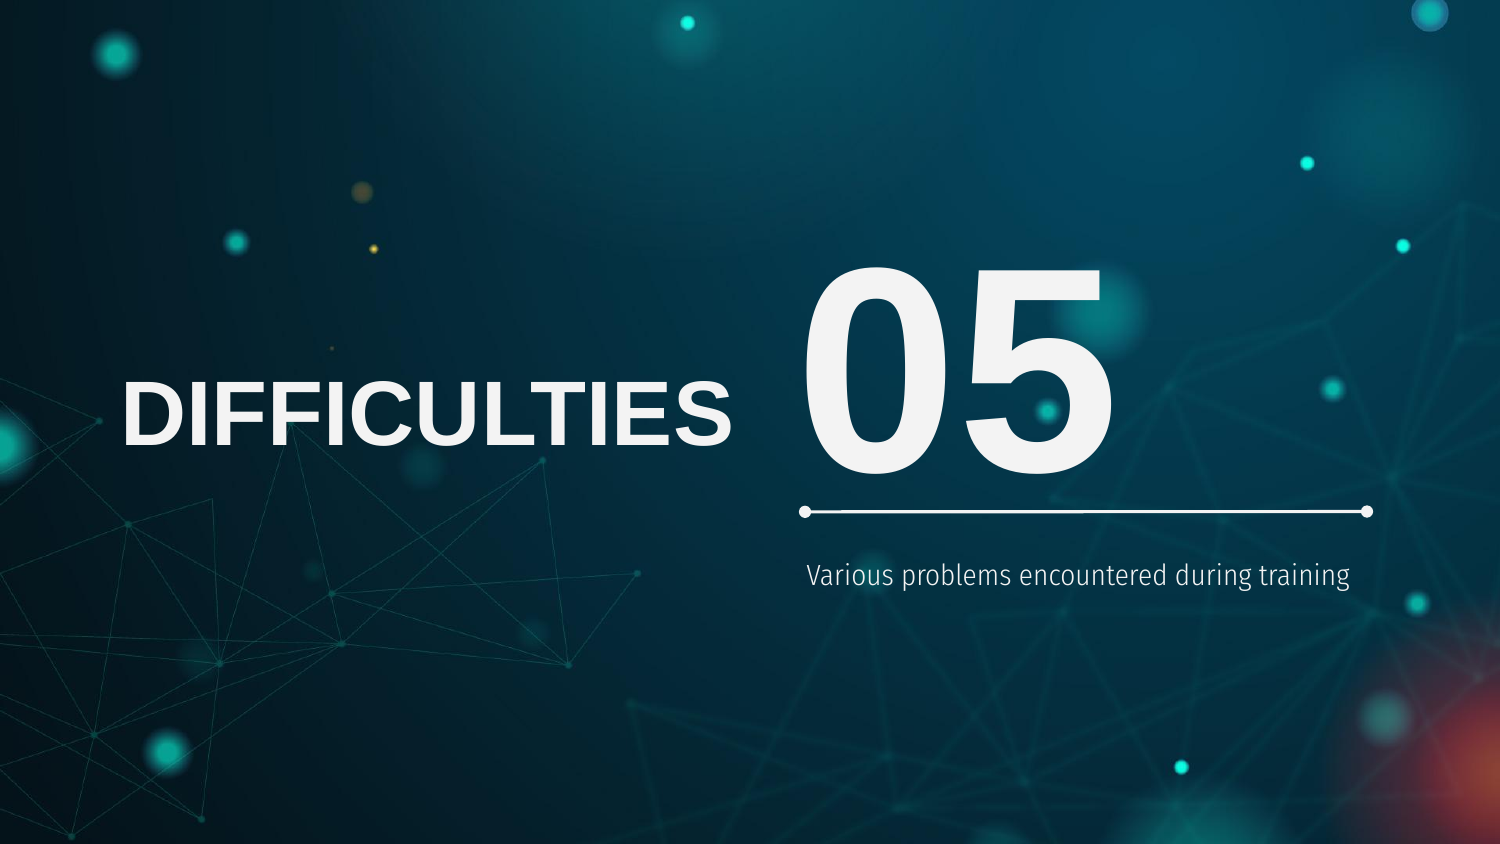

05
# DIFFICULTIES
Various problems encountered during training